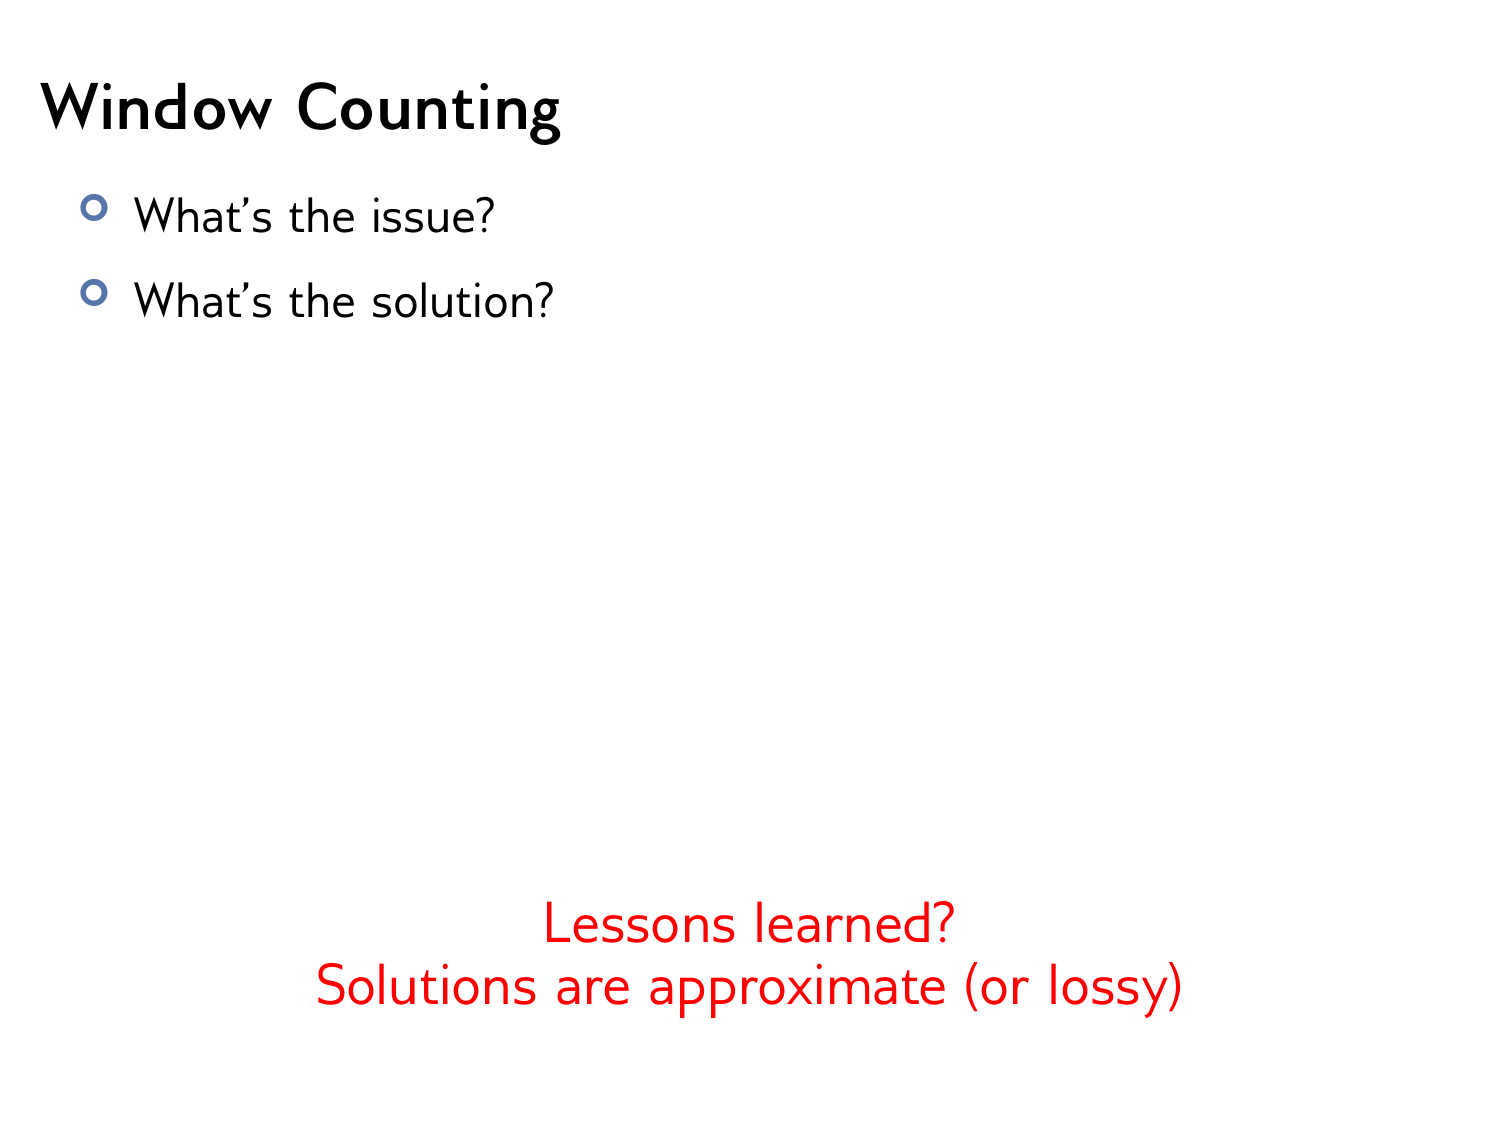

# Window Counting
What’s the issue?
What’s the solution?
Lessons learned?
Solutions are approximate (or lossy)